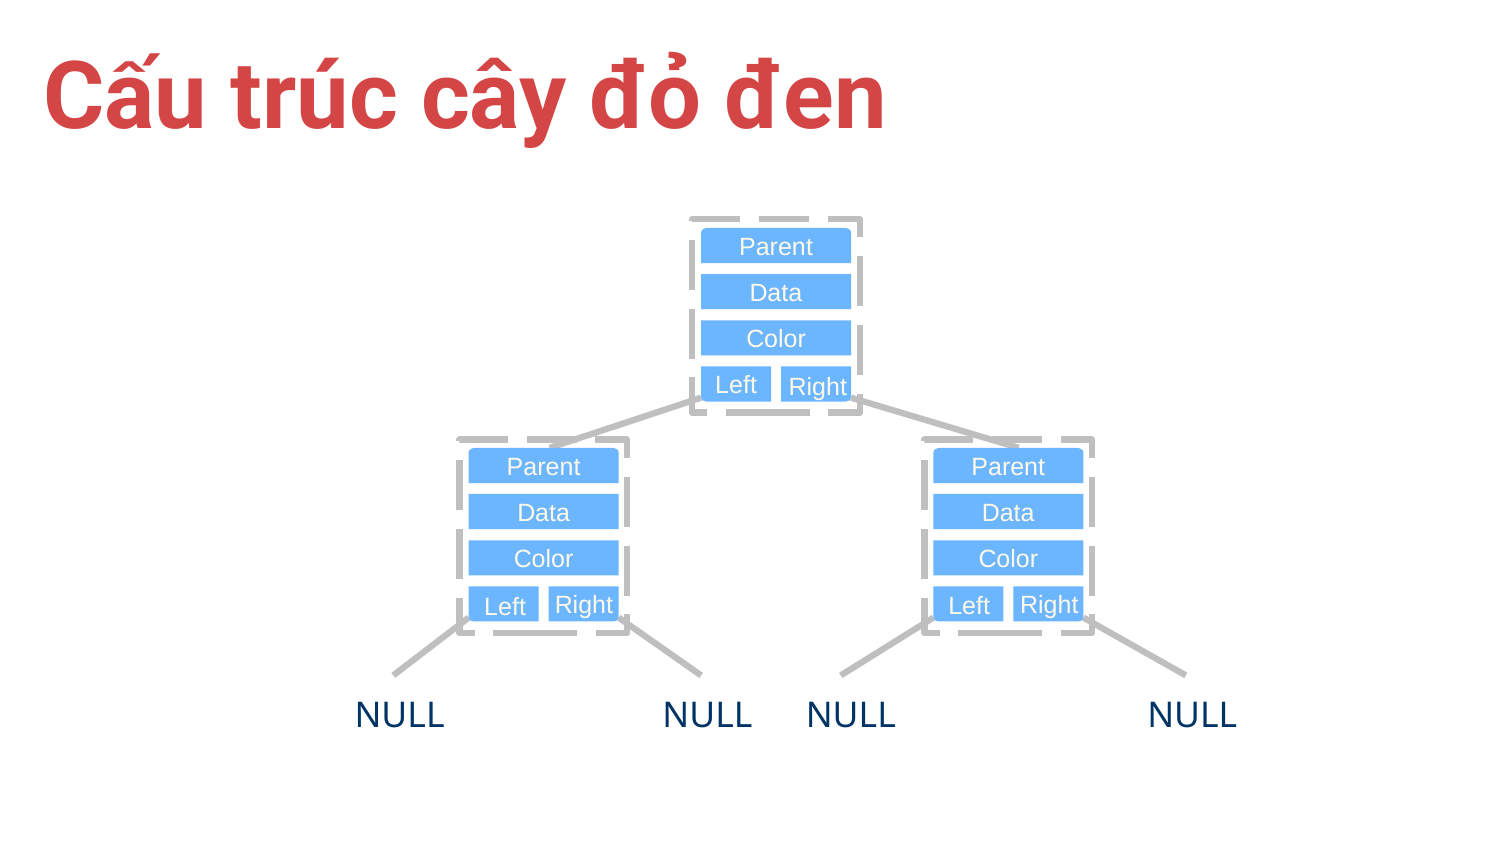

Cấu trúc cây đỏ đen

Parent
Data
Color

Left
Right

Parent
Data
Color

Right
Left

Parent
Data
Color

Right
Left
NULL
NULL
NULL
NULL